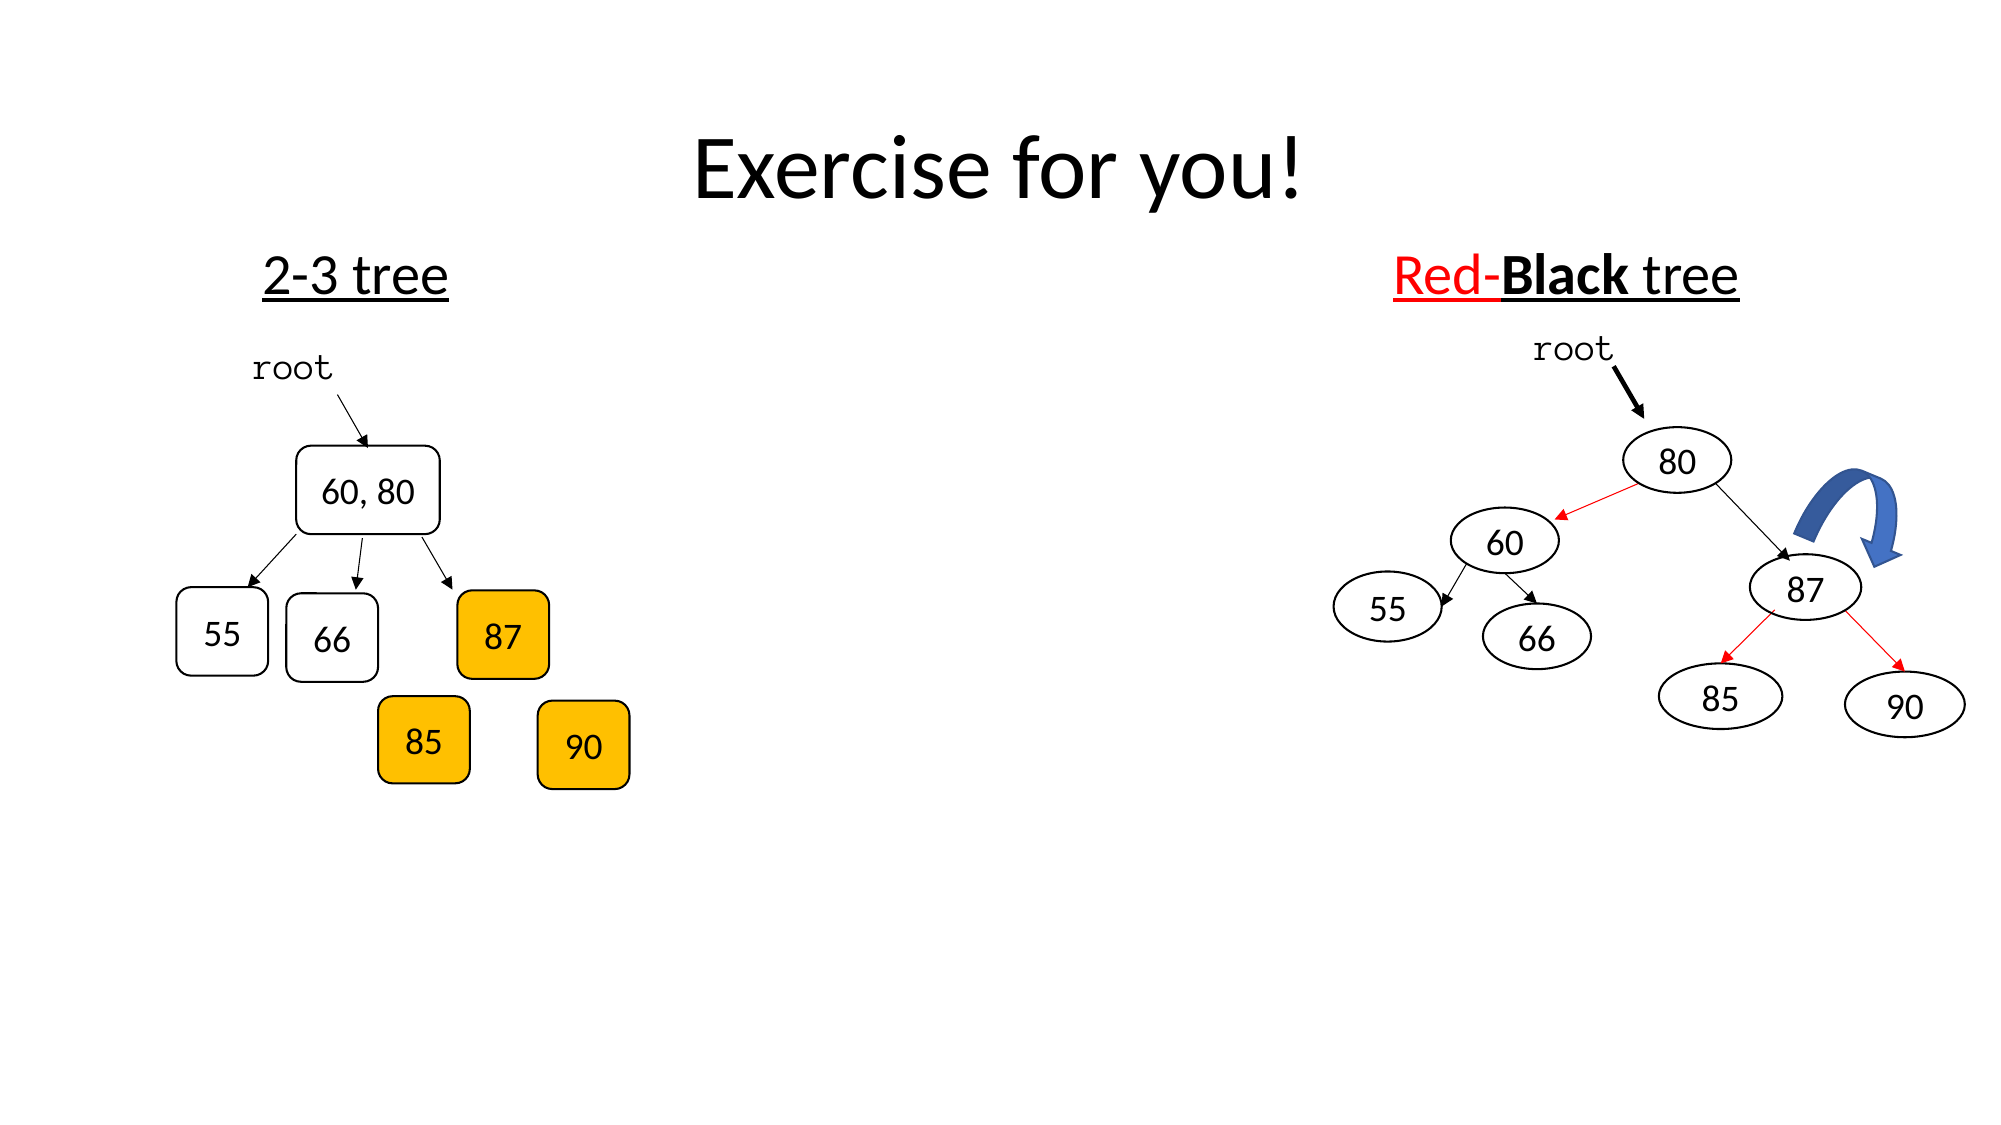

# Exercise for you!
2-3 tree
Red-Black tree
root
root
80
60, 80

60
87
55
55
87
66
66
85
90
85
90